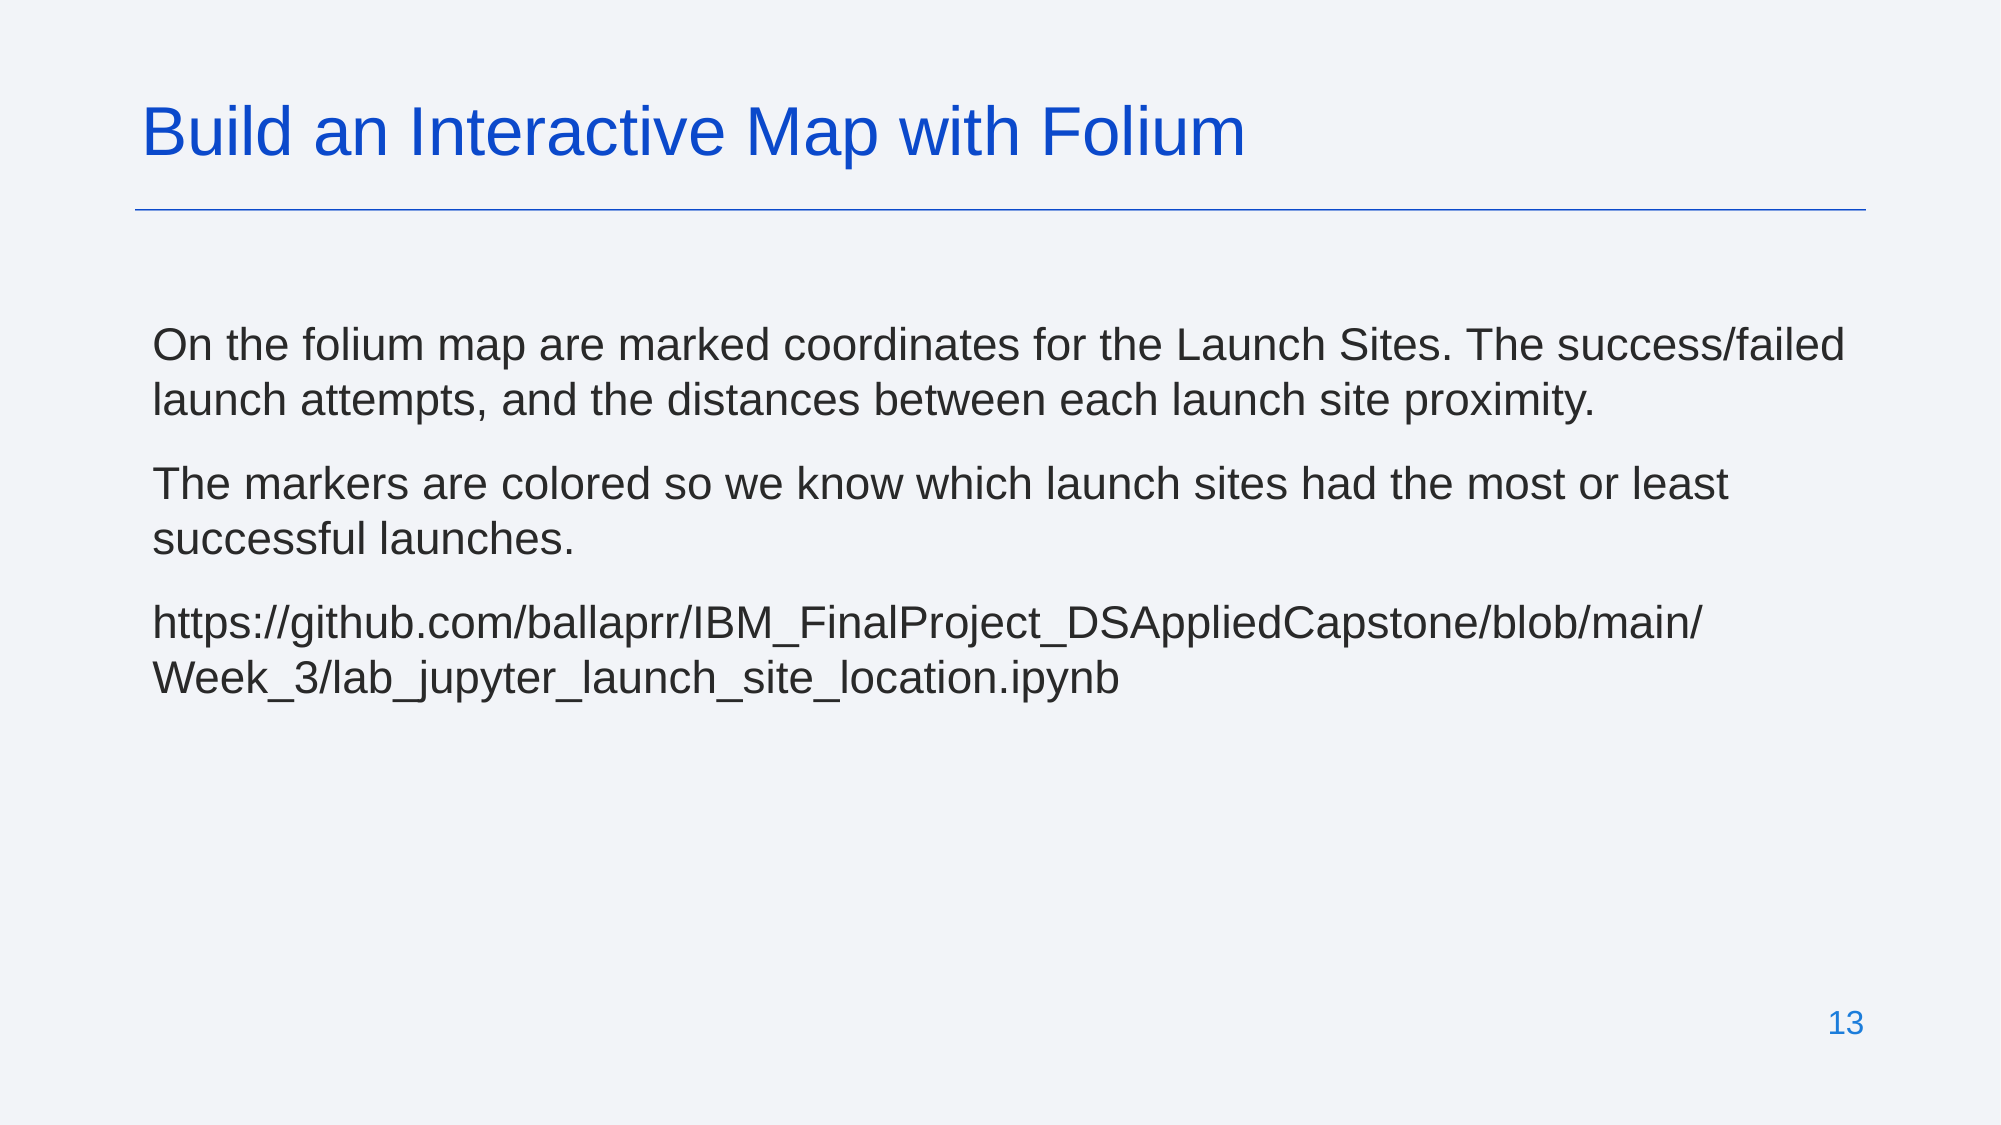

Build an Interactive Map with Folium
On the folium map are marked coordinates for the Launch Sites. The success/failed launch attempts, and the distances between each launch site proximity.
The markers are colored so we know which launch sites had the most or least successful launches.
https://github.com/ballaprr/IBM_FinalProject_DSAppliedCapstone/blob/main/Week_3/lab_jupyter_launch_site_location.ipynb
13